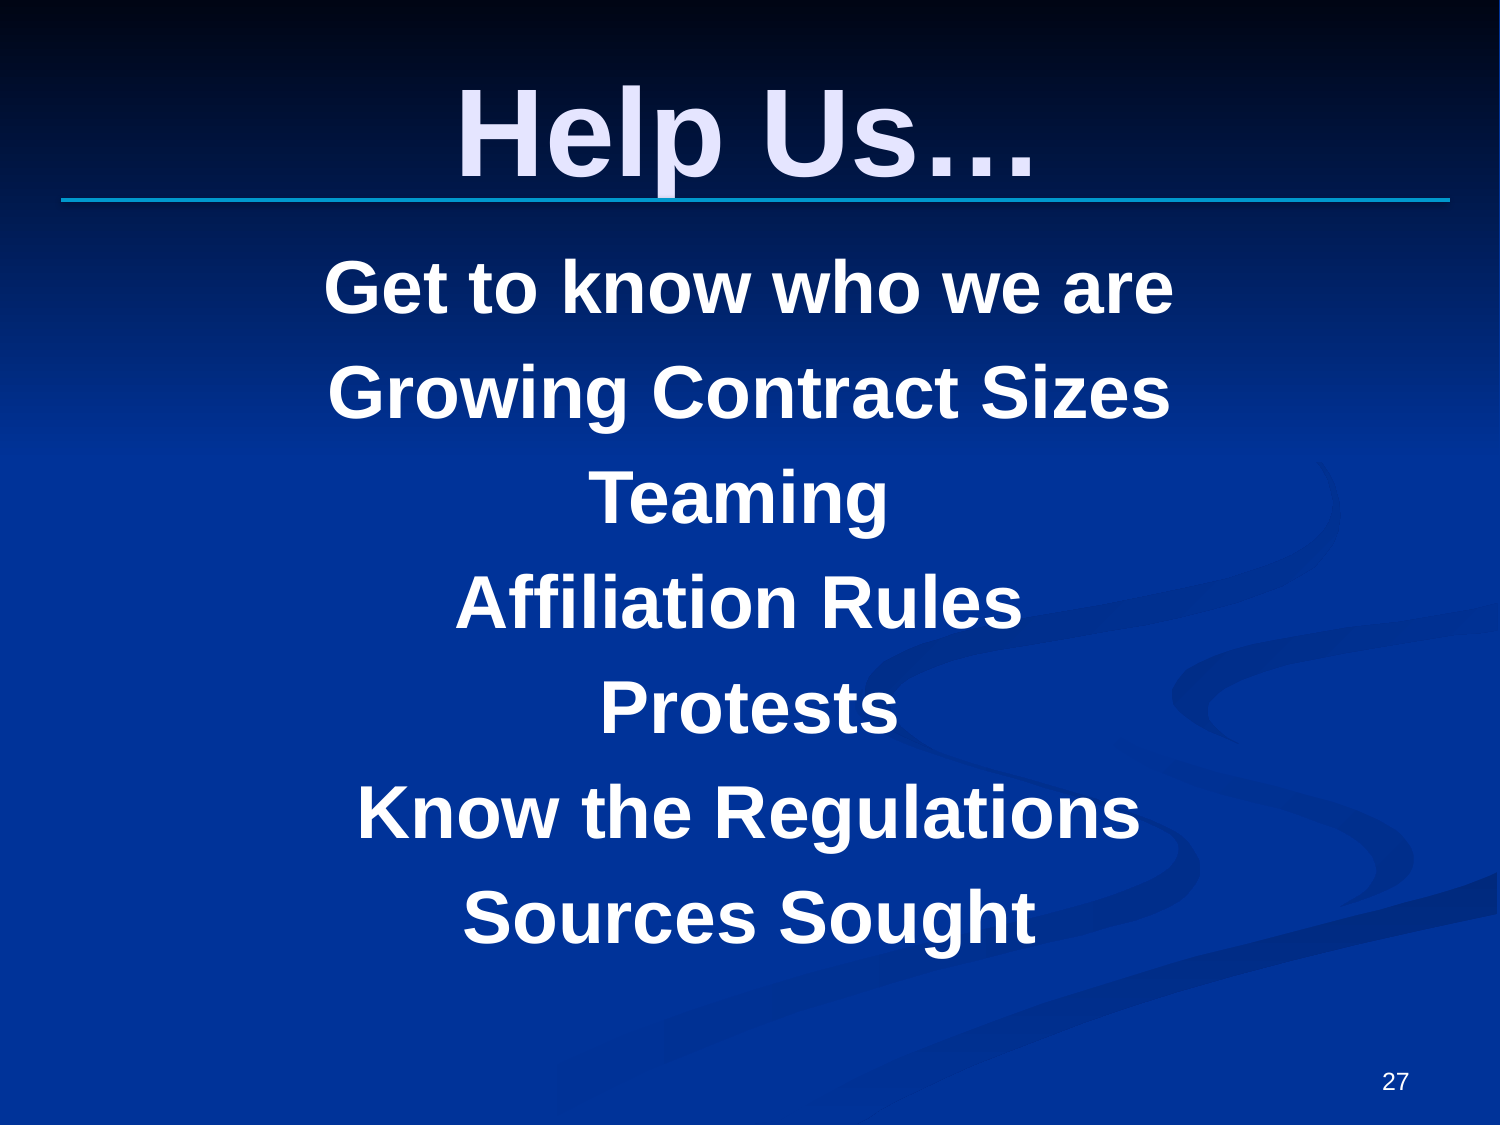

Help Us…
Get to know who we are
Growing Contract Sizes
Teaming
Affiliation Rules
Protests
Know the Regulations
Sources Sought

27
27